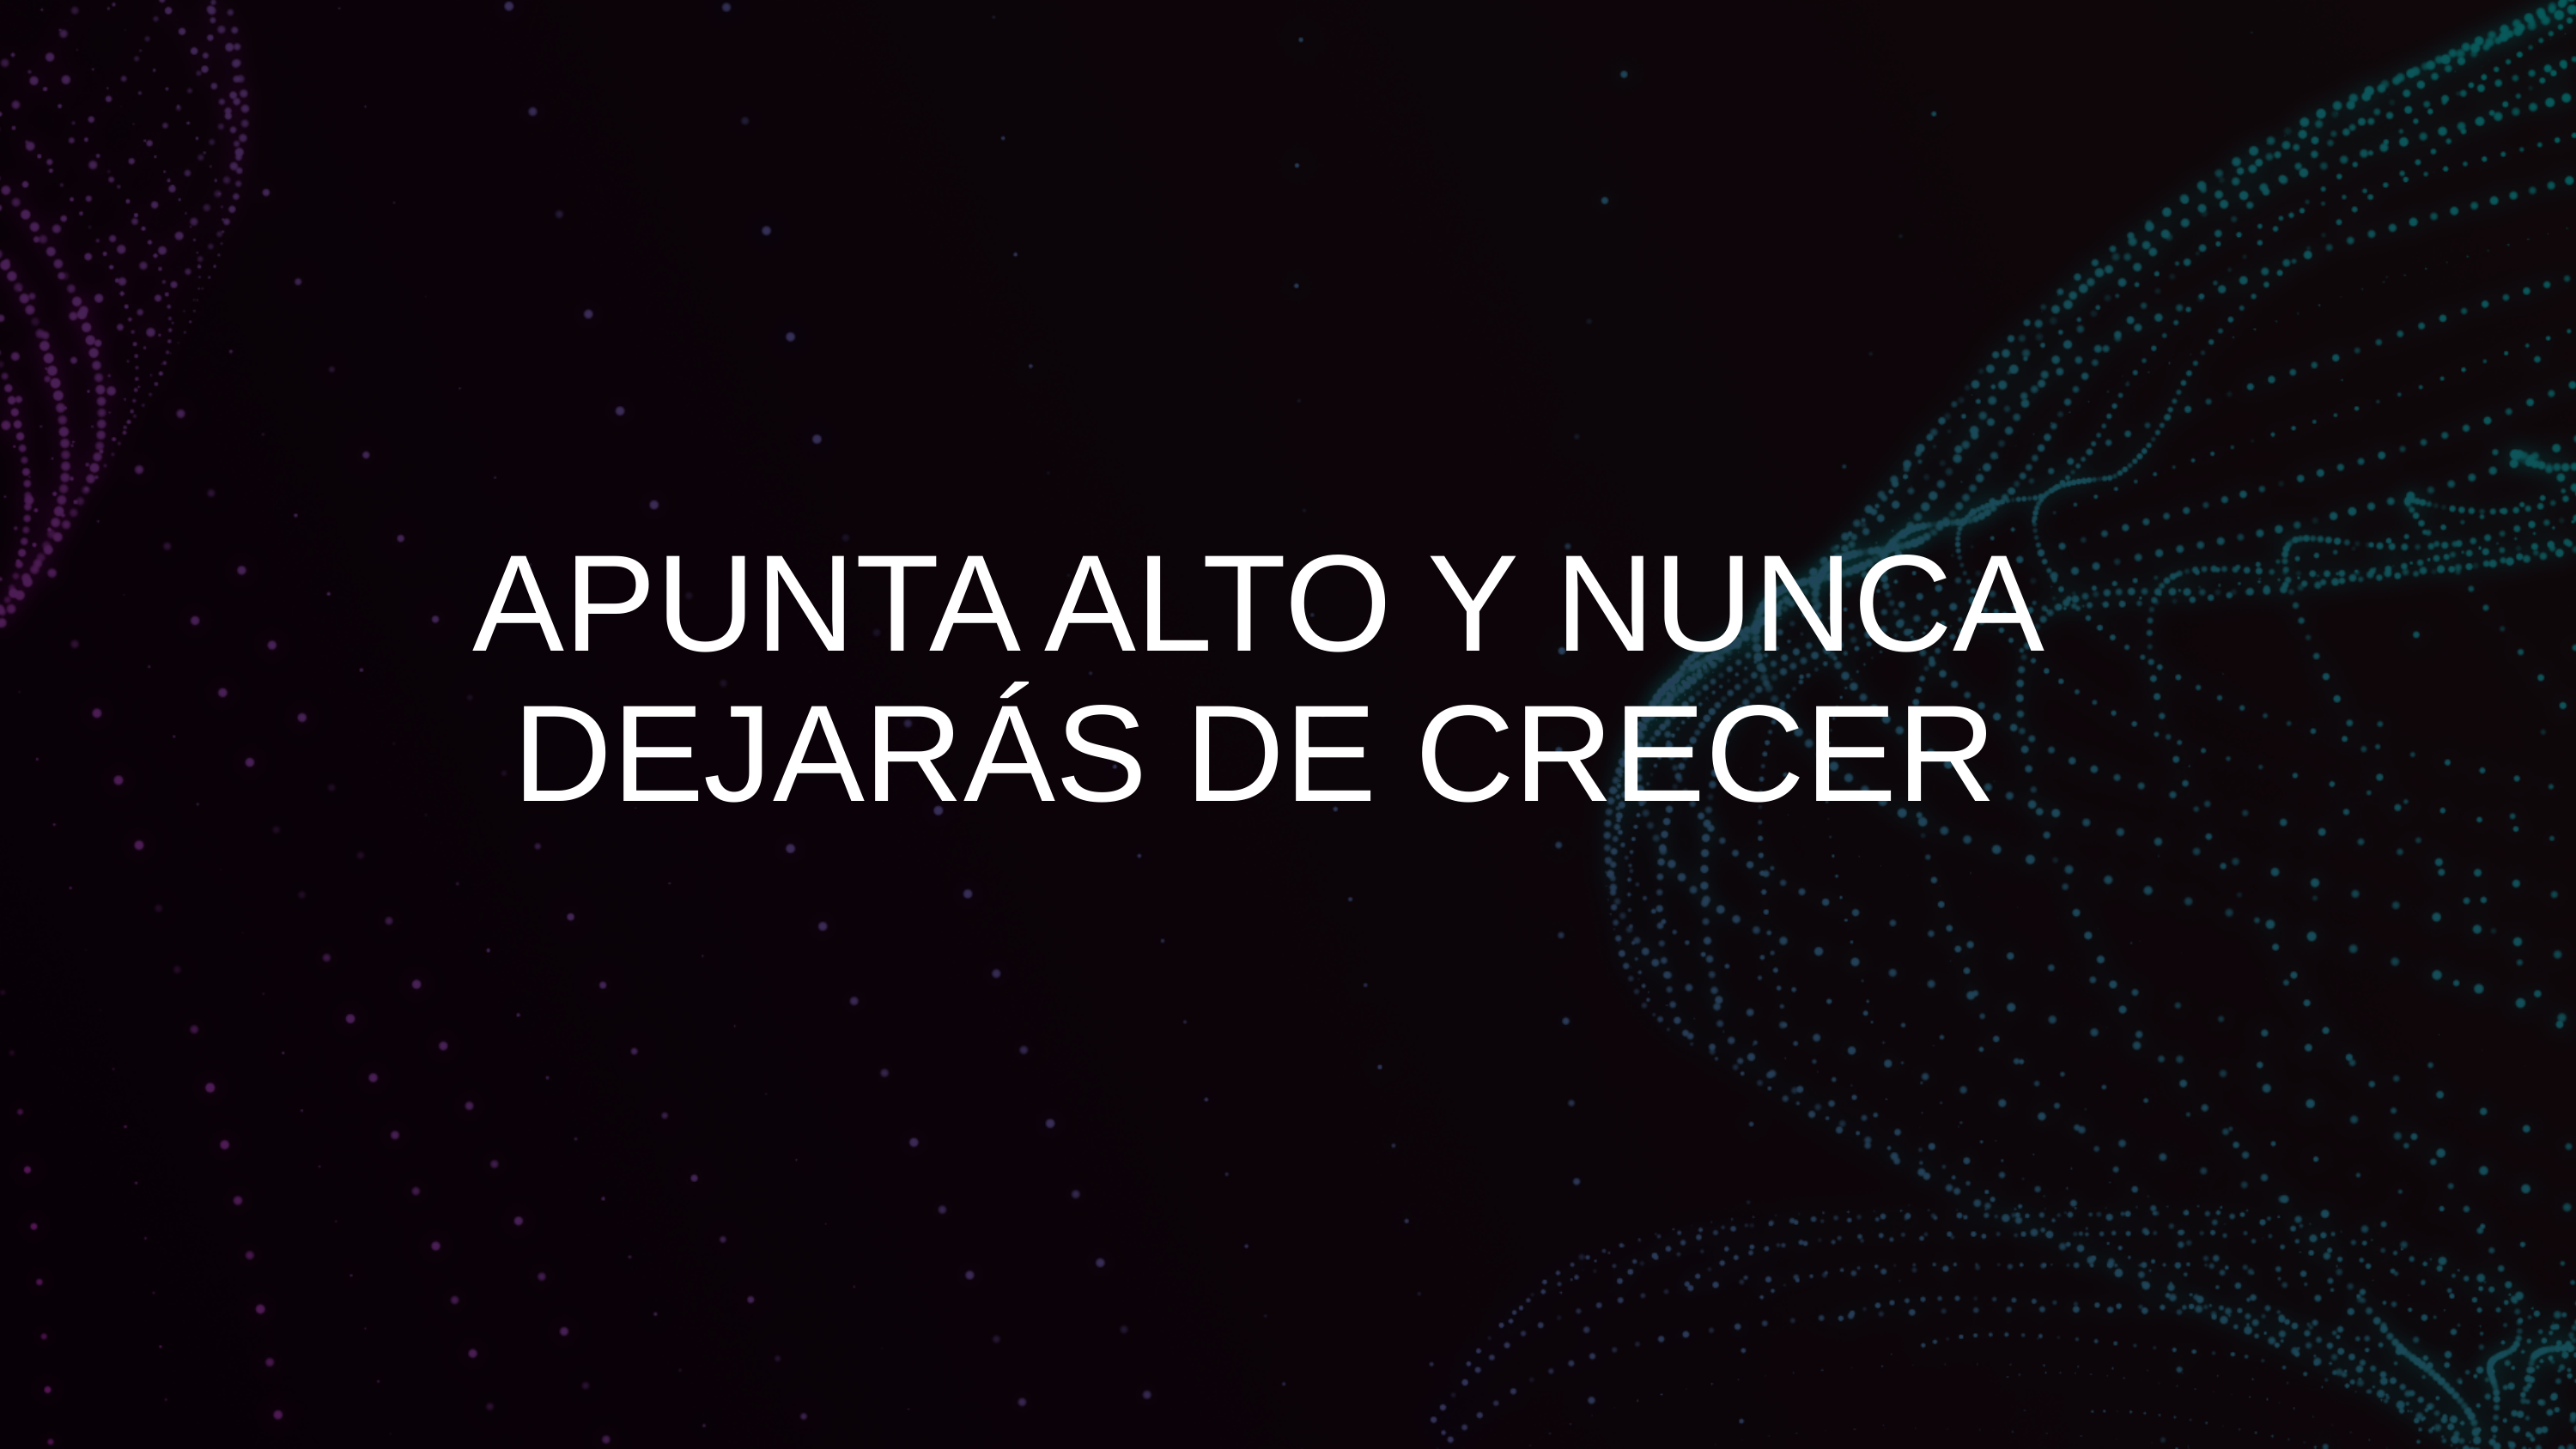

APUNTA ALTO Y NUNCA DEJARÁS DE CRECER